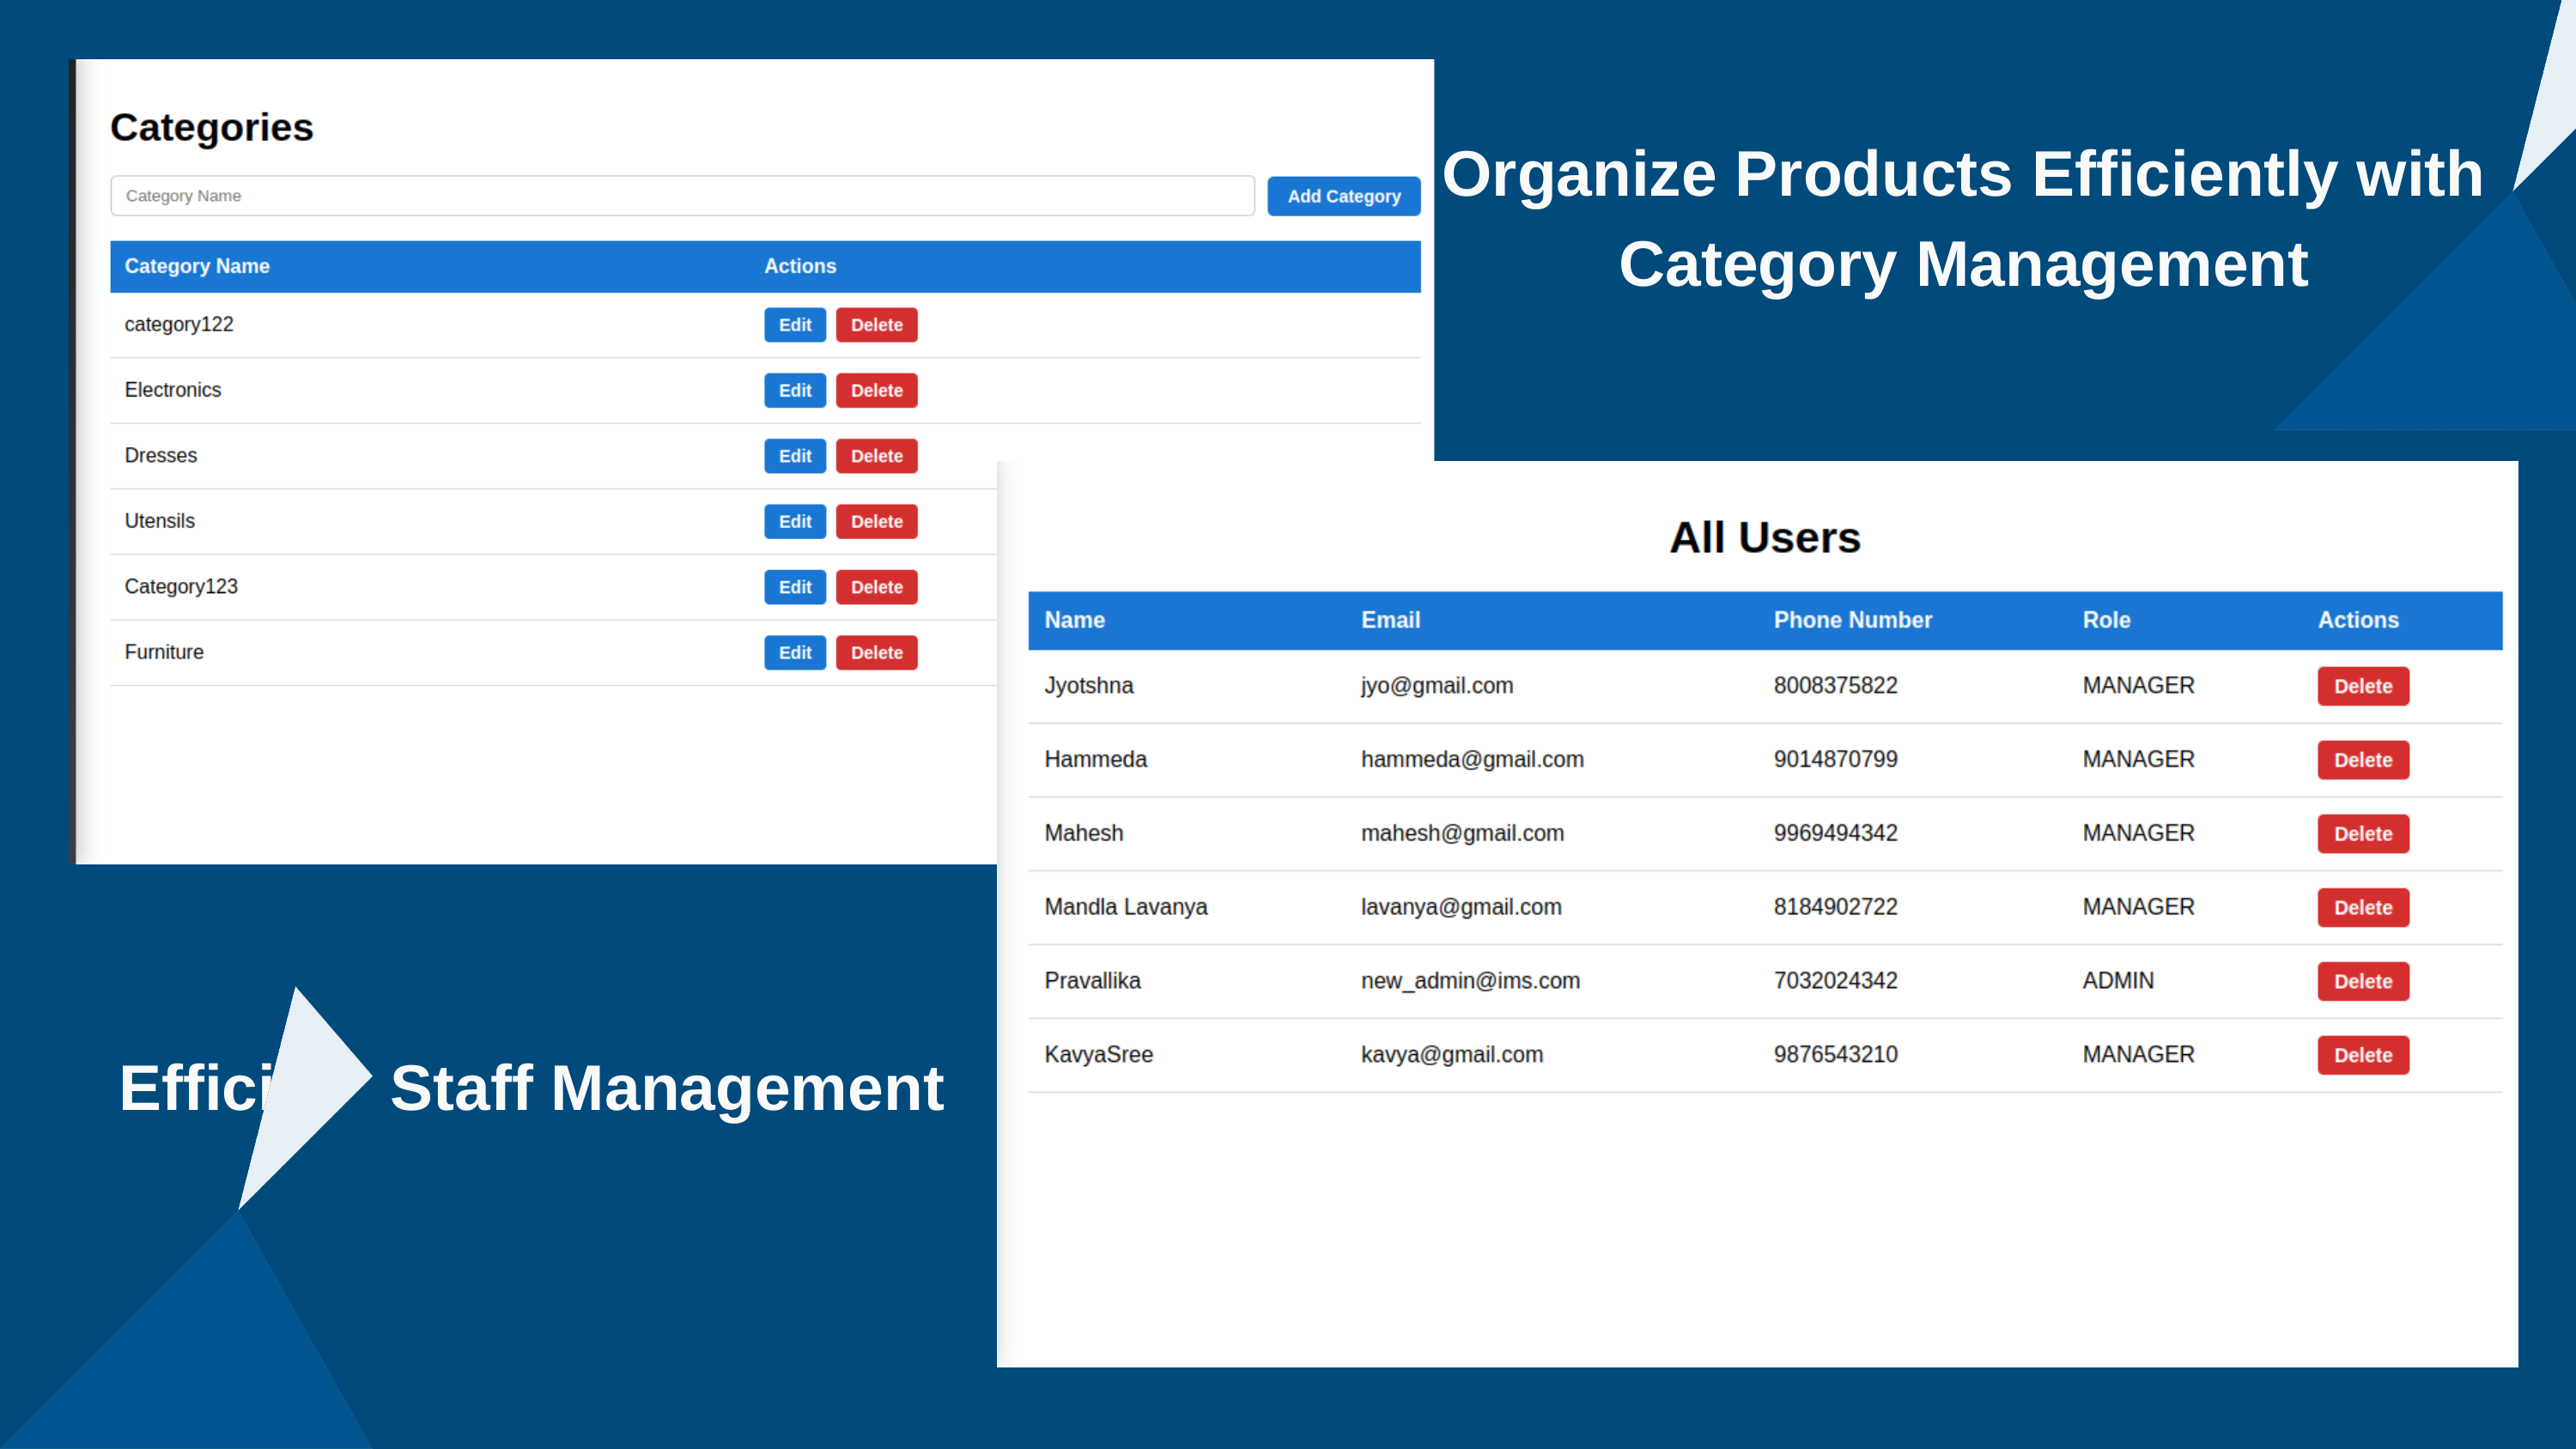

Organize Products Efficiently with Category Management

Efficient Staff Management